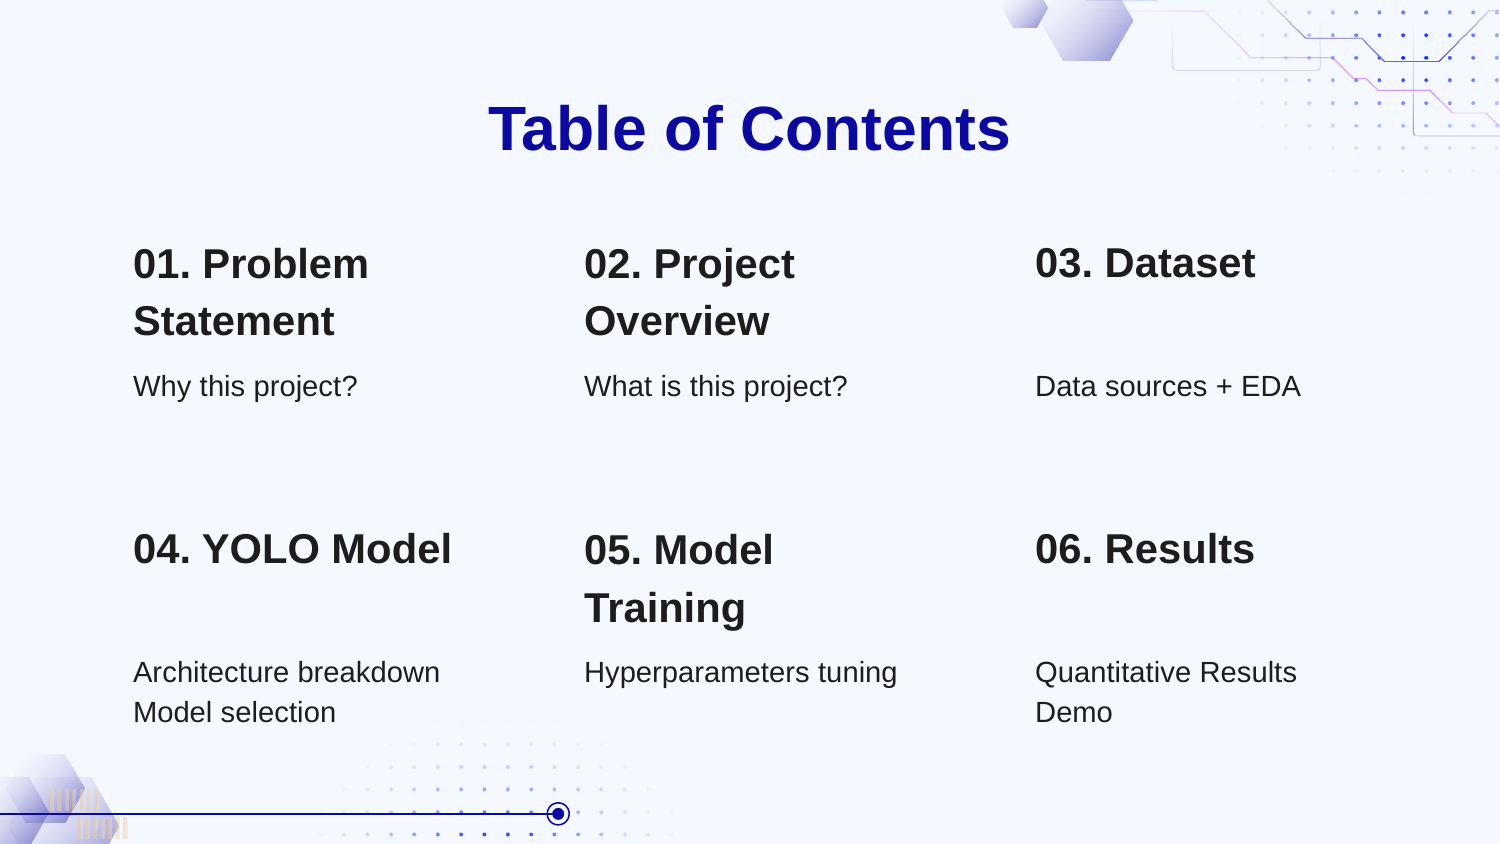

# Table of Contents
03. Dataset
01. Problem Statement
02. Project Overview
Why this project?
What is this project?
Data sources + EDA
06. Results
04. YOLO Model
05. Model Training
Hyperparameters tuning
Quantitative Results
Demo
Architecture breakdown
Model selection